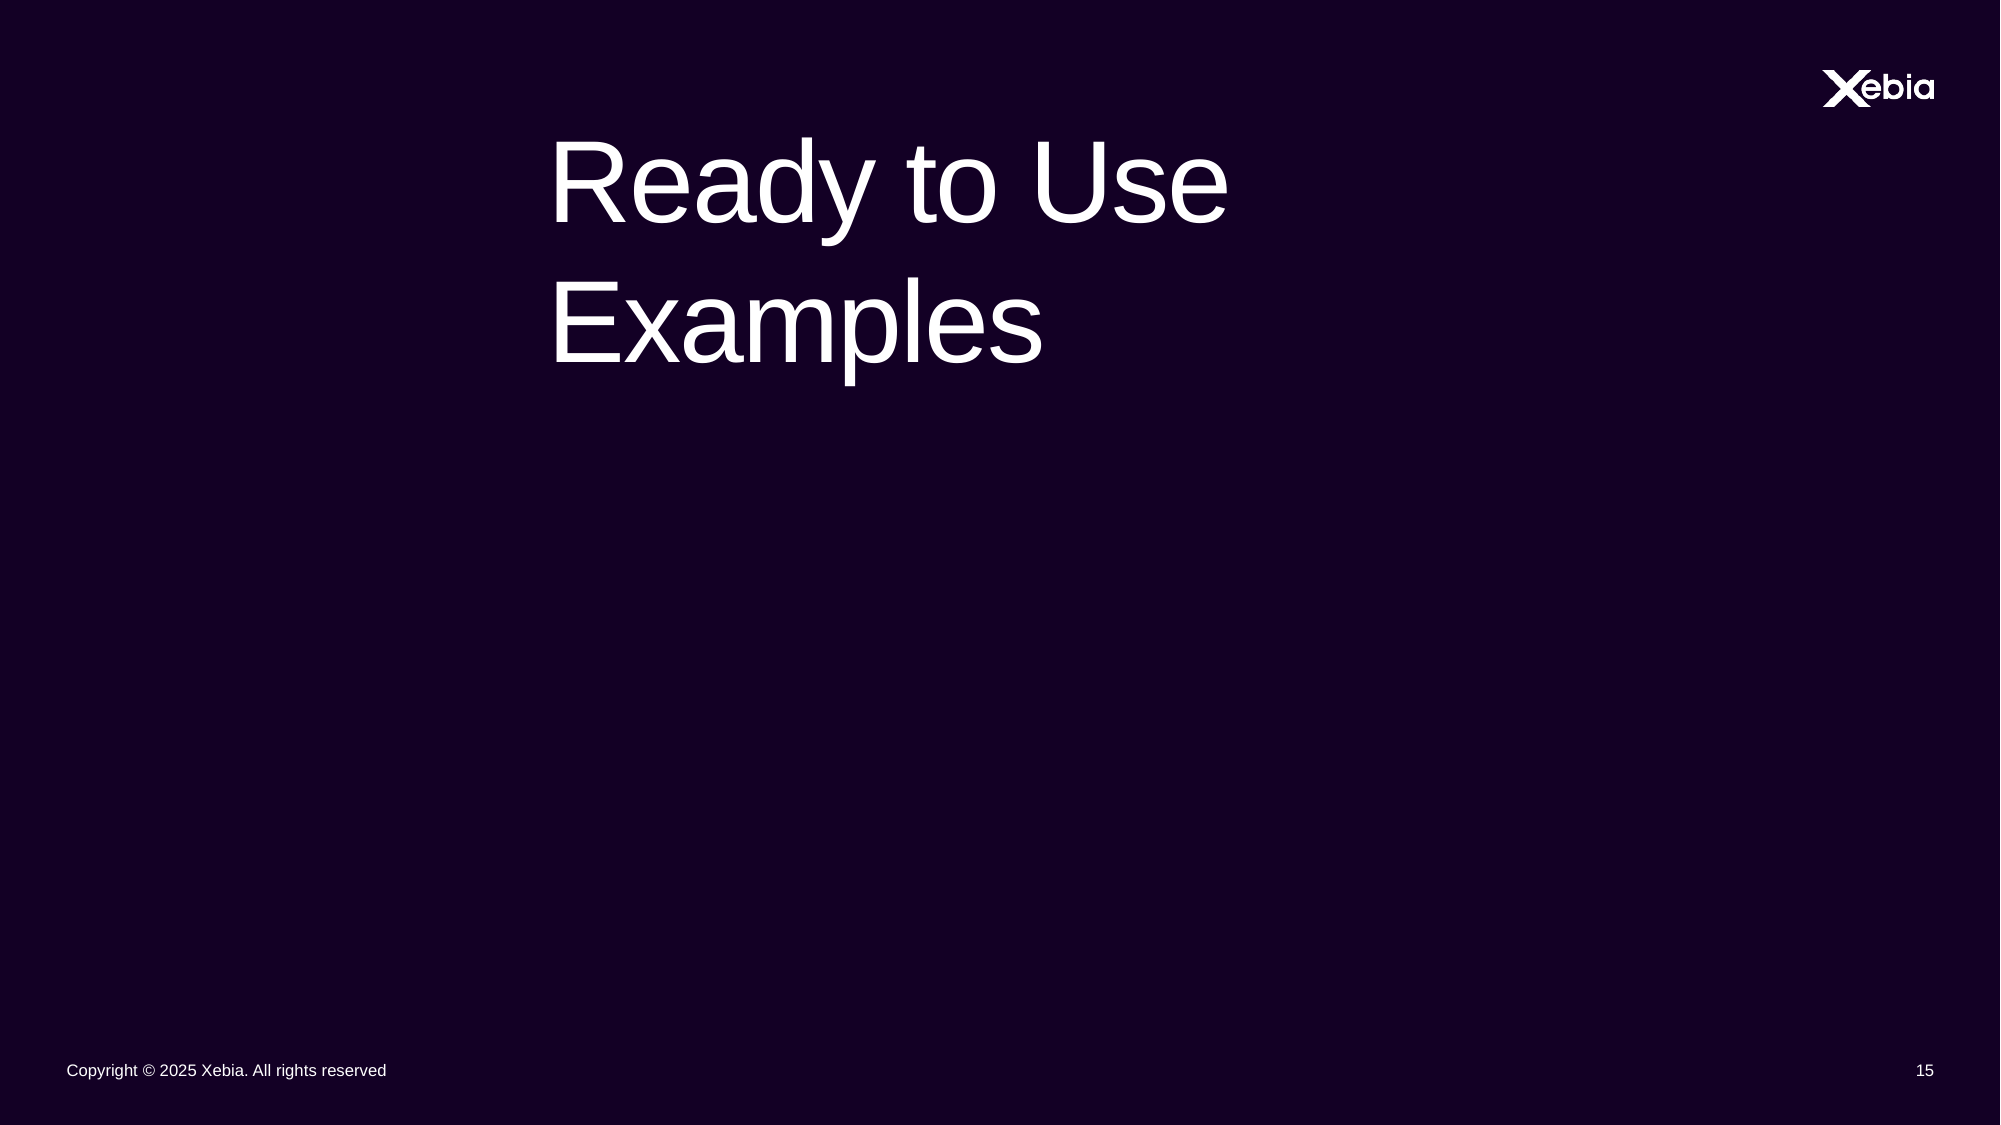

Ready to Use Examples
Copyright © 2025 Xebia. All rights reserved
15